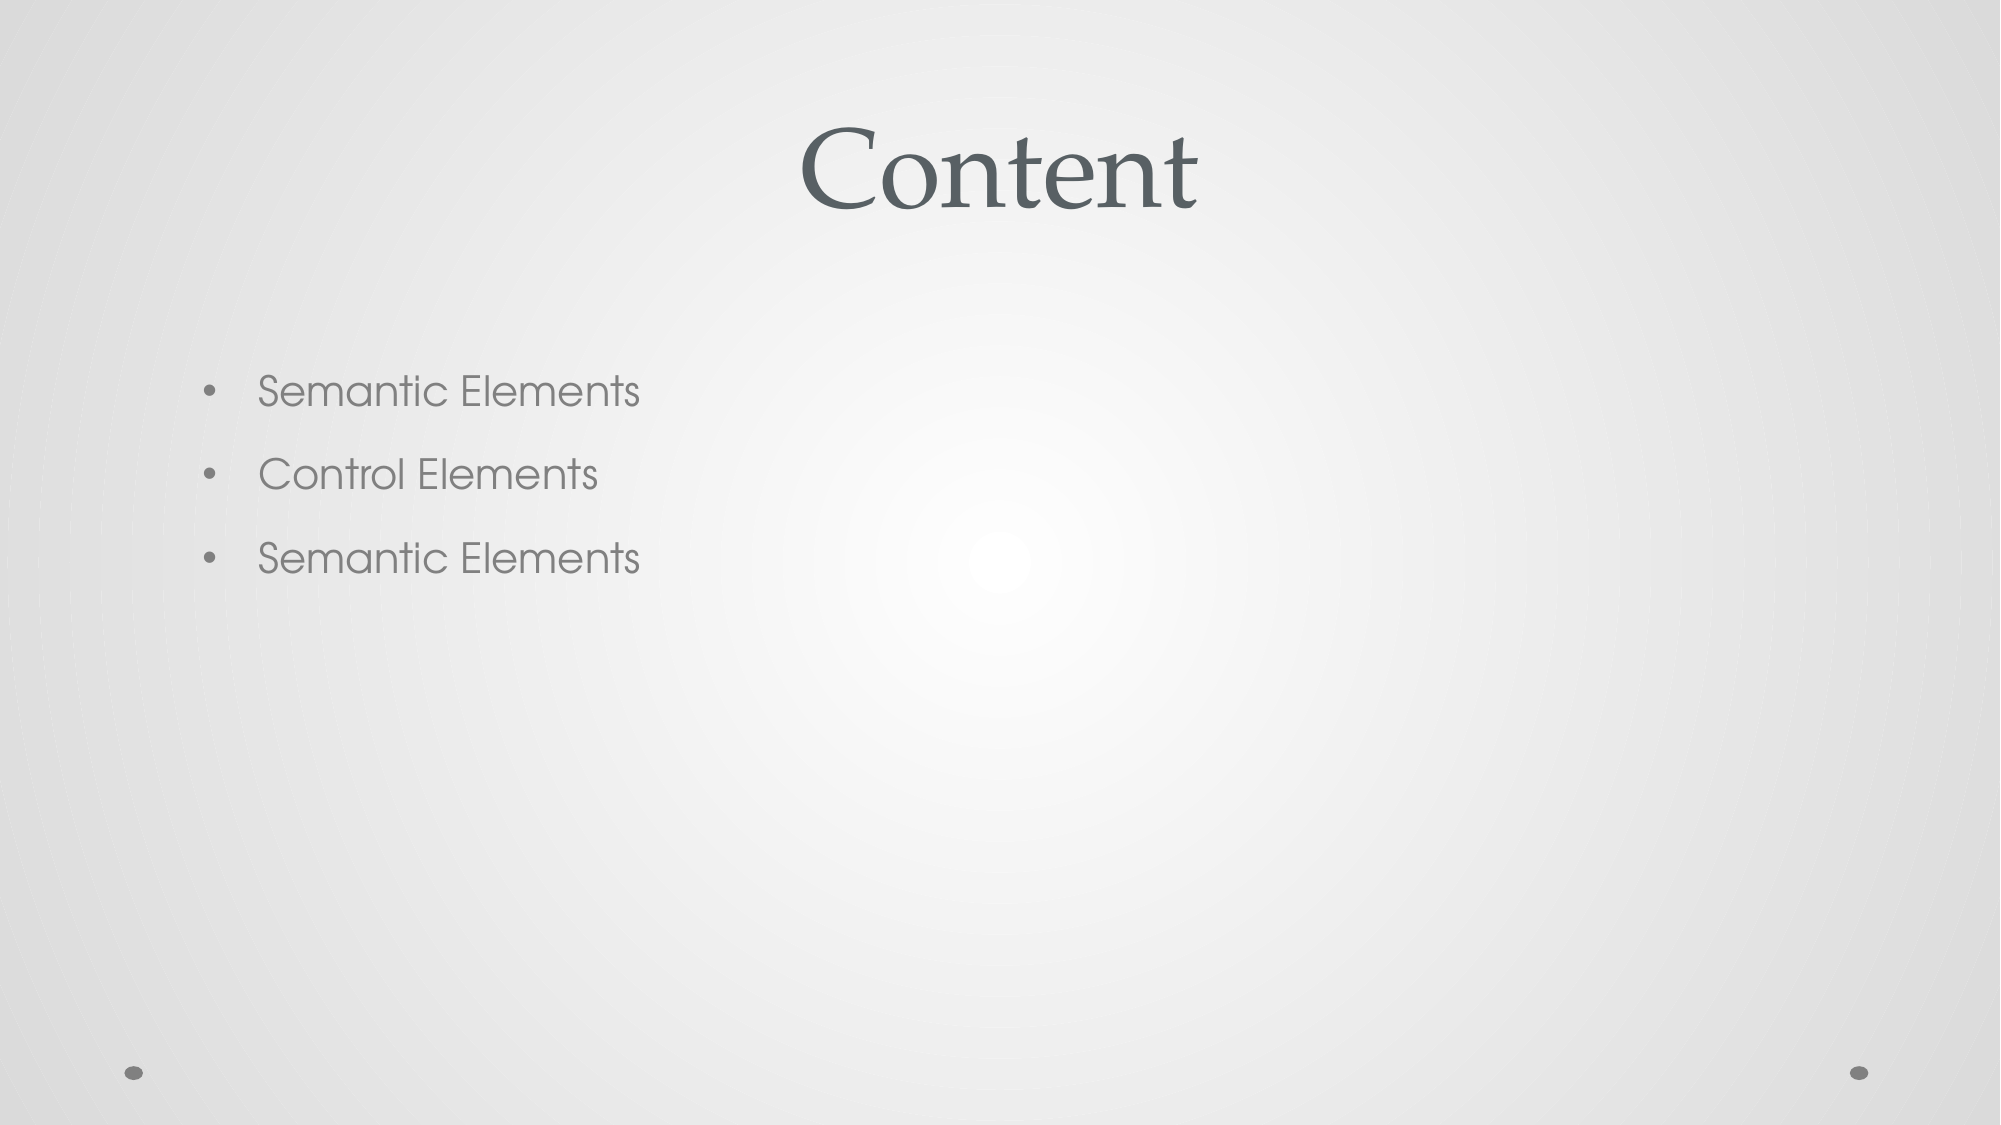

# Content

Semantic Elements
Control Elements
Semantic Elements